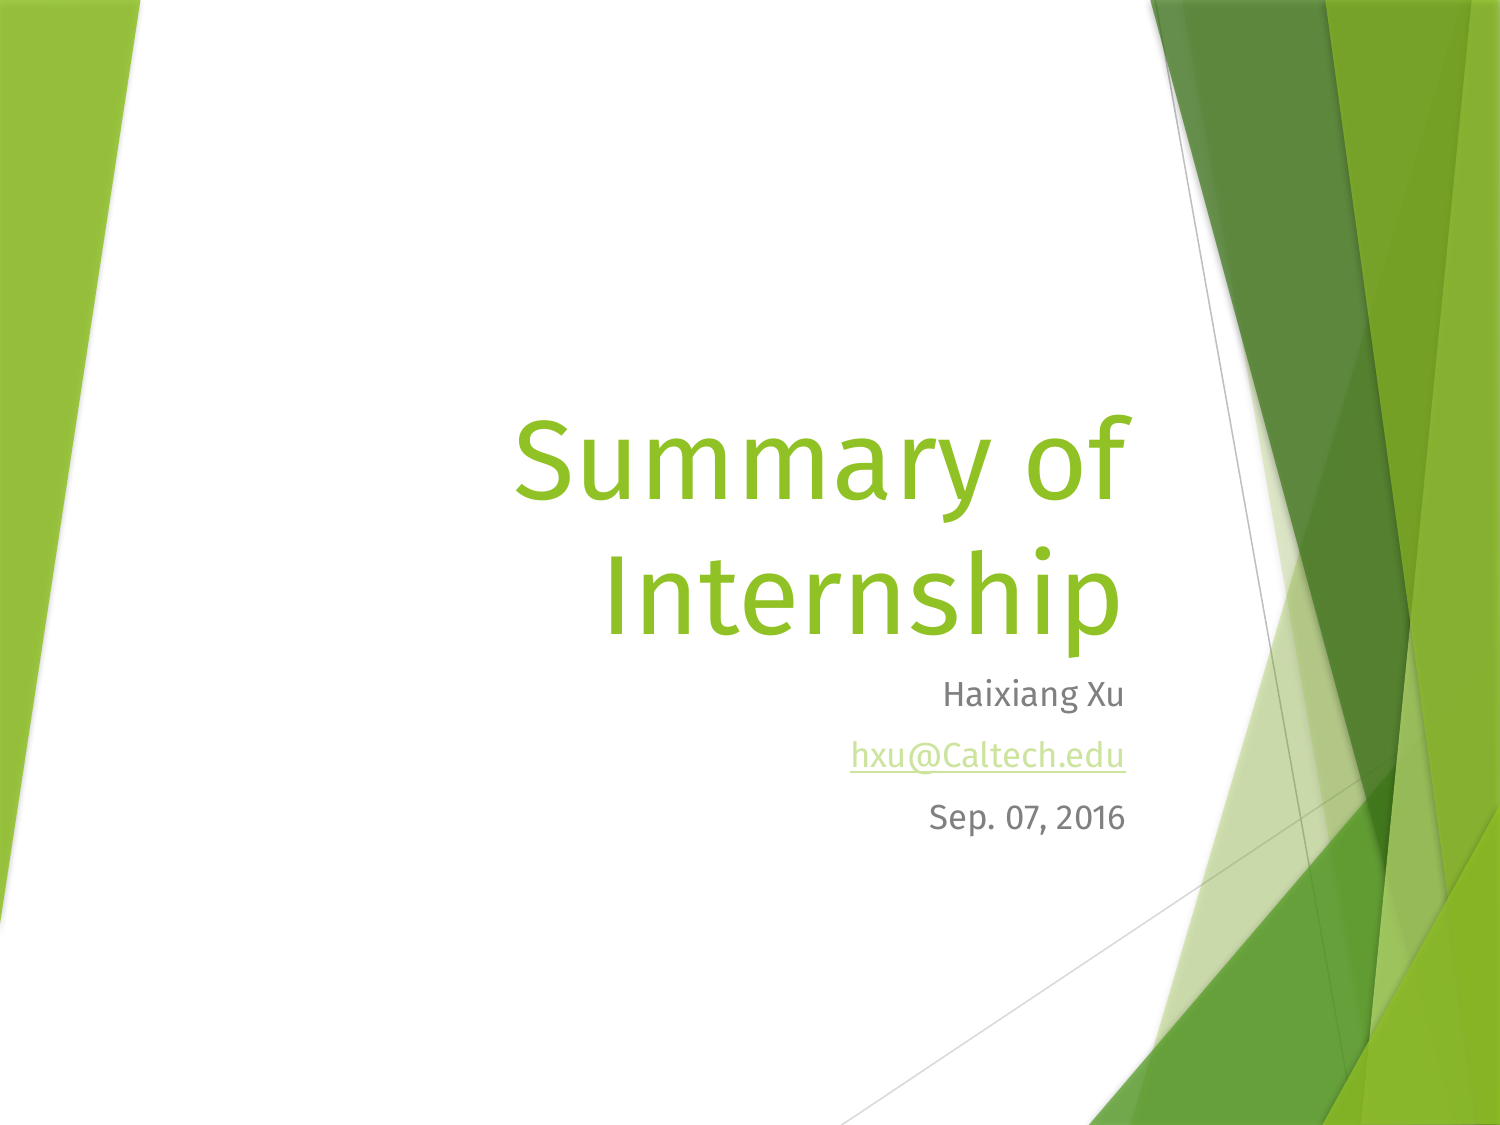

# Summary of Internship
Haixiang Xu
hxu@Caltech.edu
Sep. 07, 2016